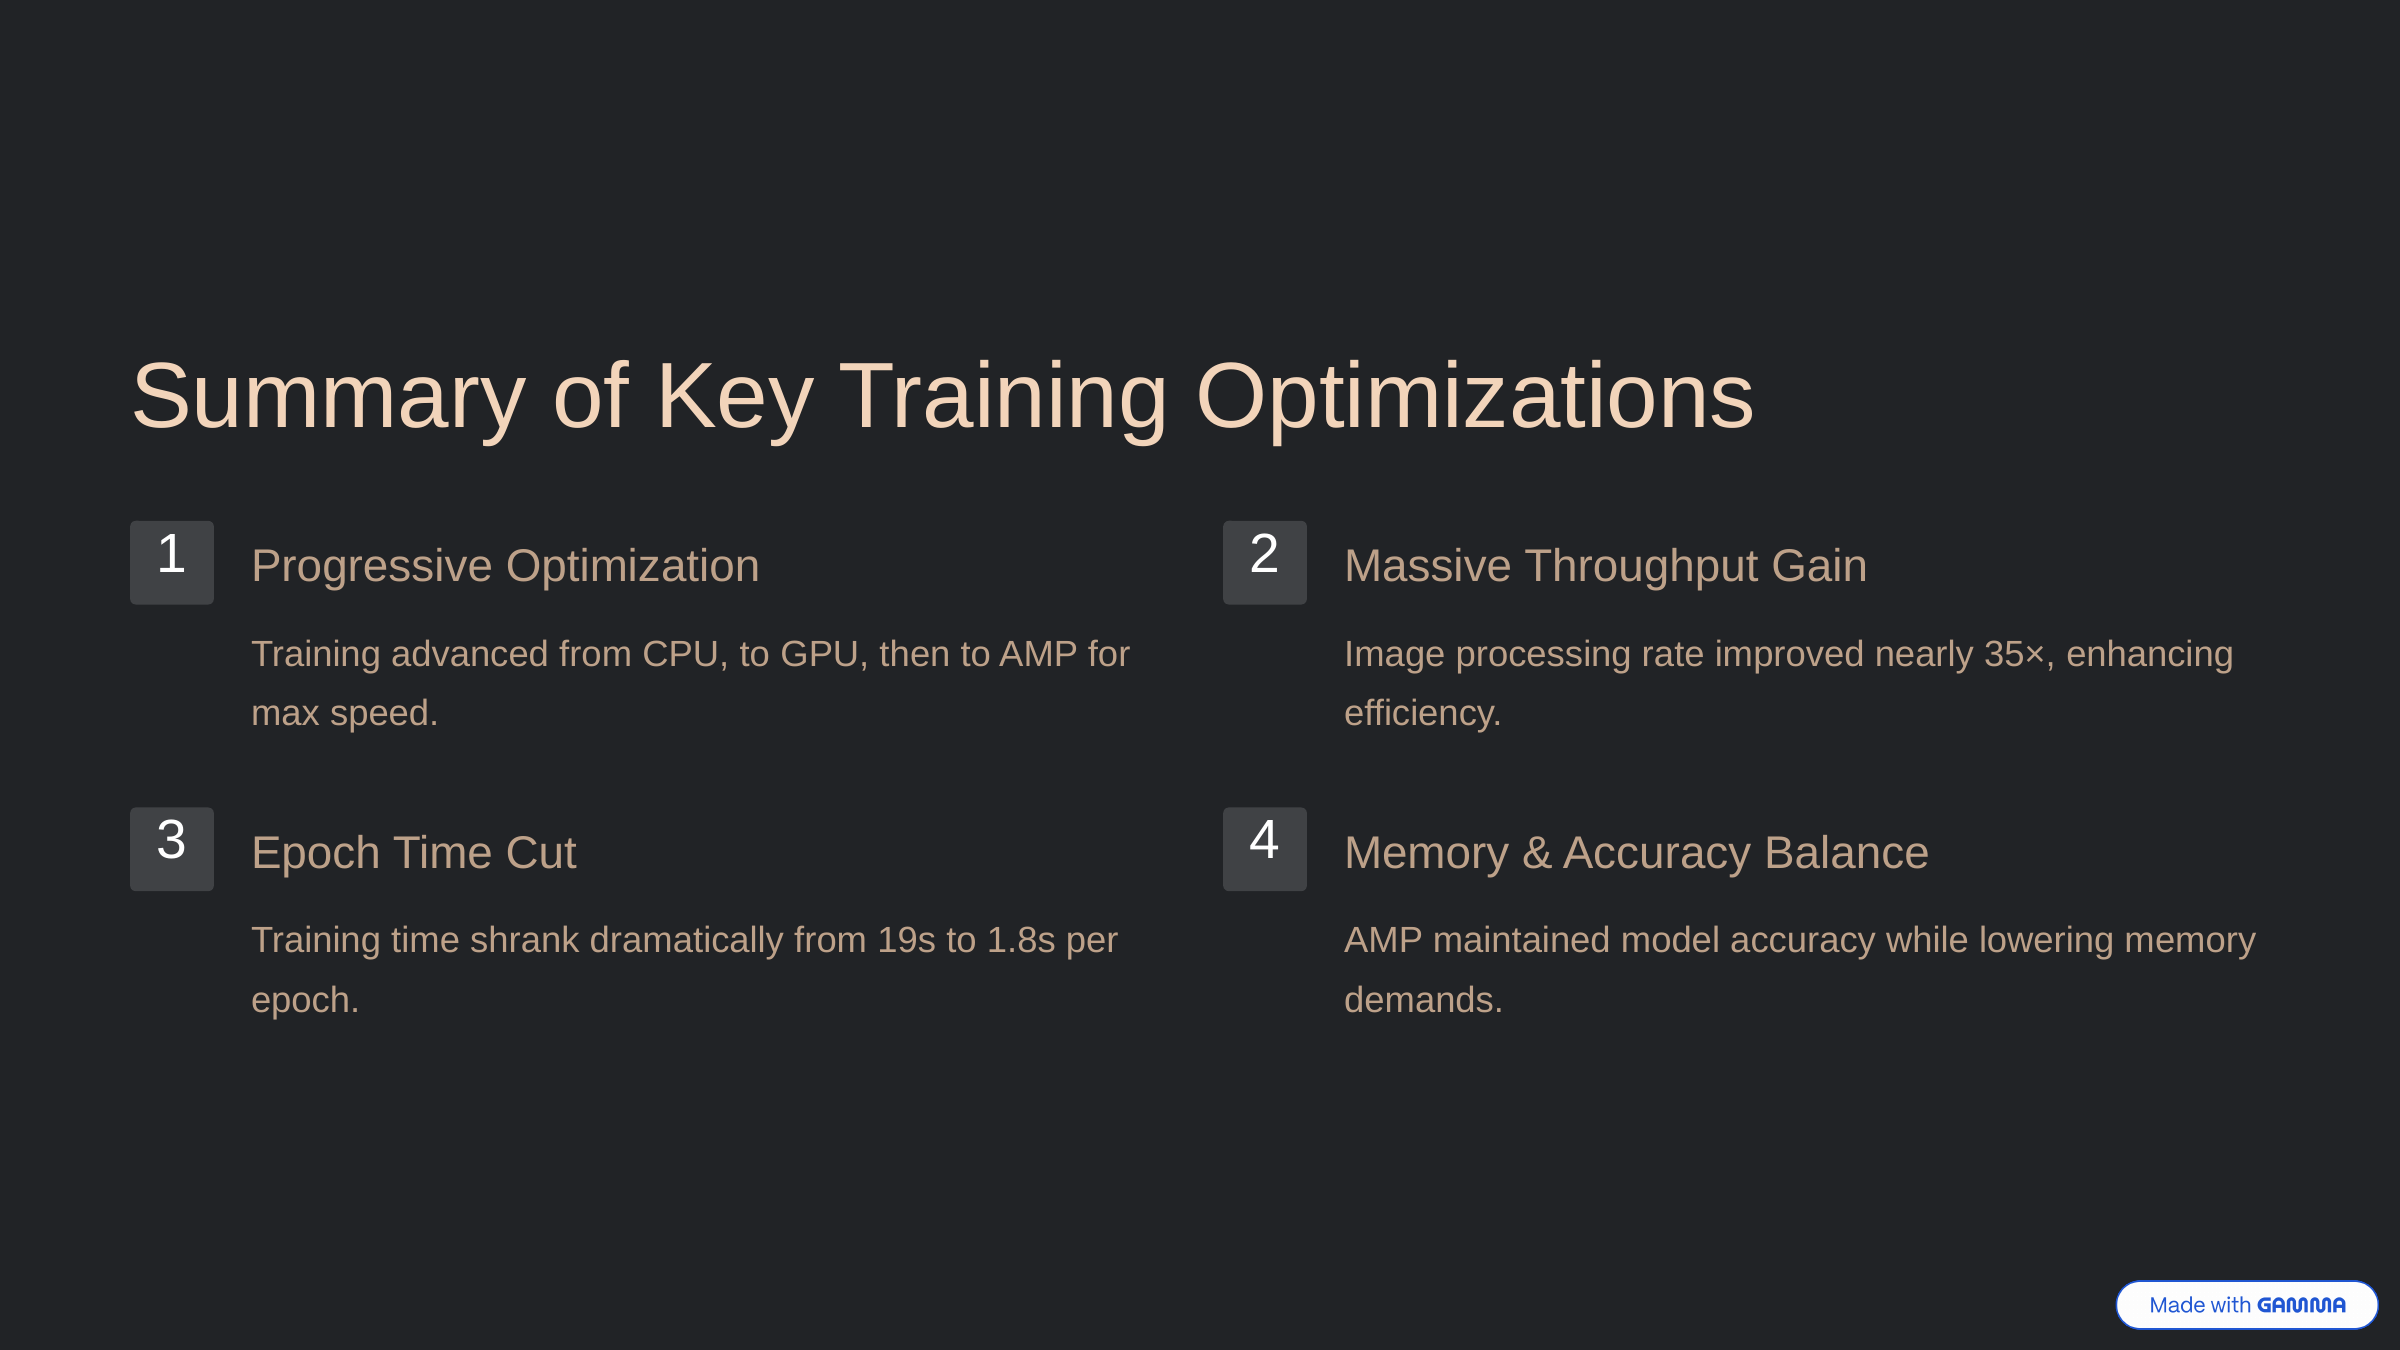

Summary of Key Training Optimizations

1
2
Progressive Optimization
Massive Throughput Gain
Training advanced from CPU, to GPU, then to AMP for max speed.
Image processing rate improved nearly 35×, enhancing efficiency.

3
4
Epoch Time Cut
Memory & Accuracy Balance
Training time shrank dramatically from 19s to 1.8s per epoch.
AMP maintained model accuracy while lowering memory demands.